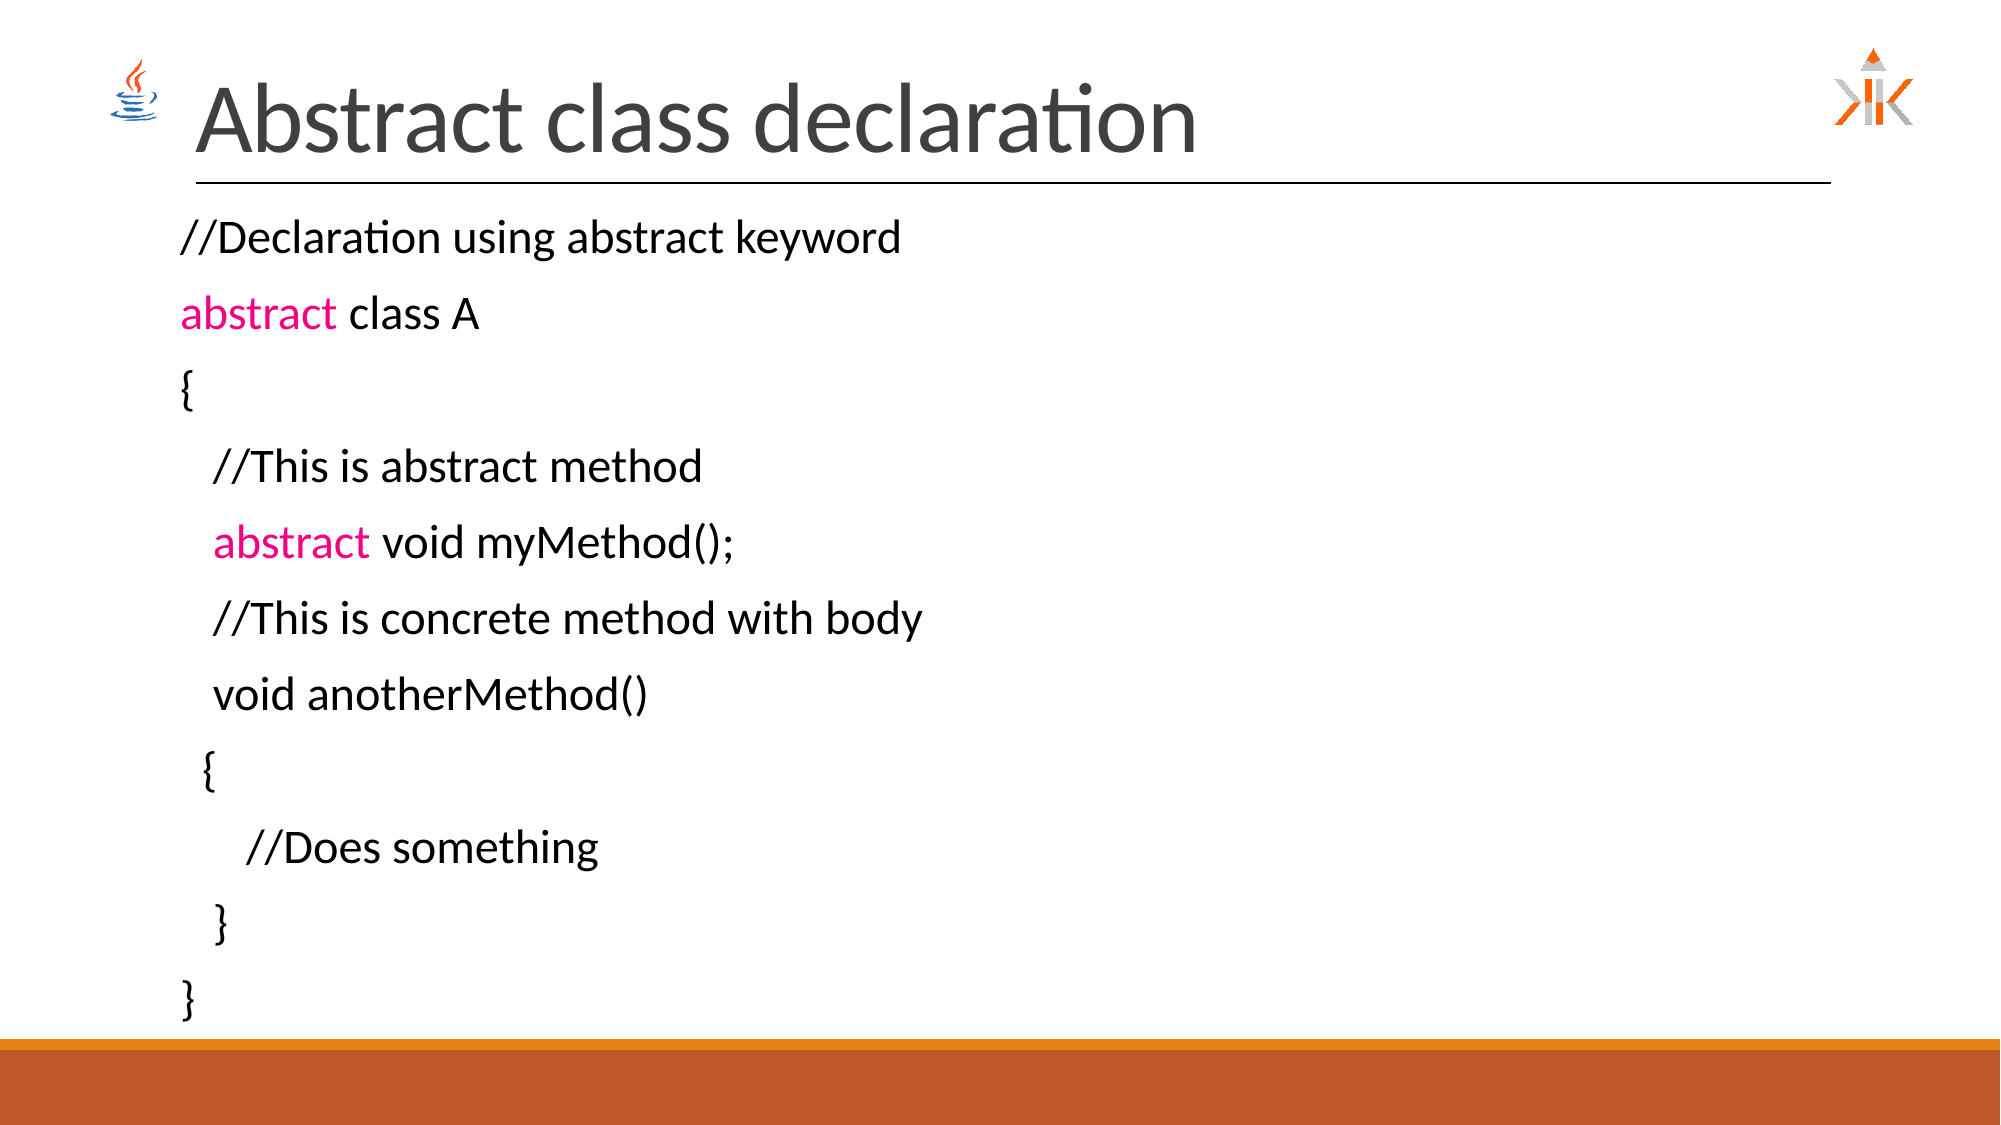

# Abstract class declaration
//Declaration using abstract keyword
abstract class A
{
   //This is abstract method
   abstract void myMethod();
   //This is concrete method with body
   void anotherMethod()
  {
      //Does something
   }
}